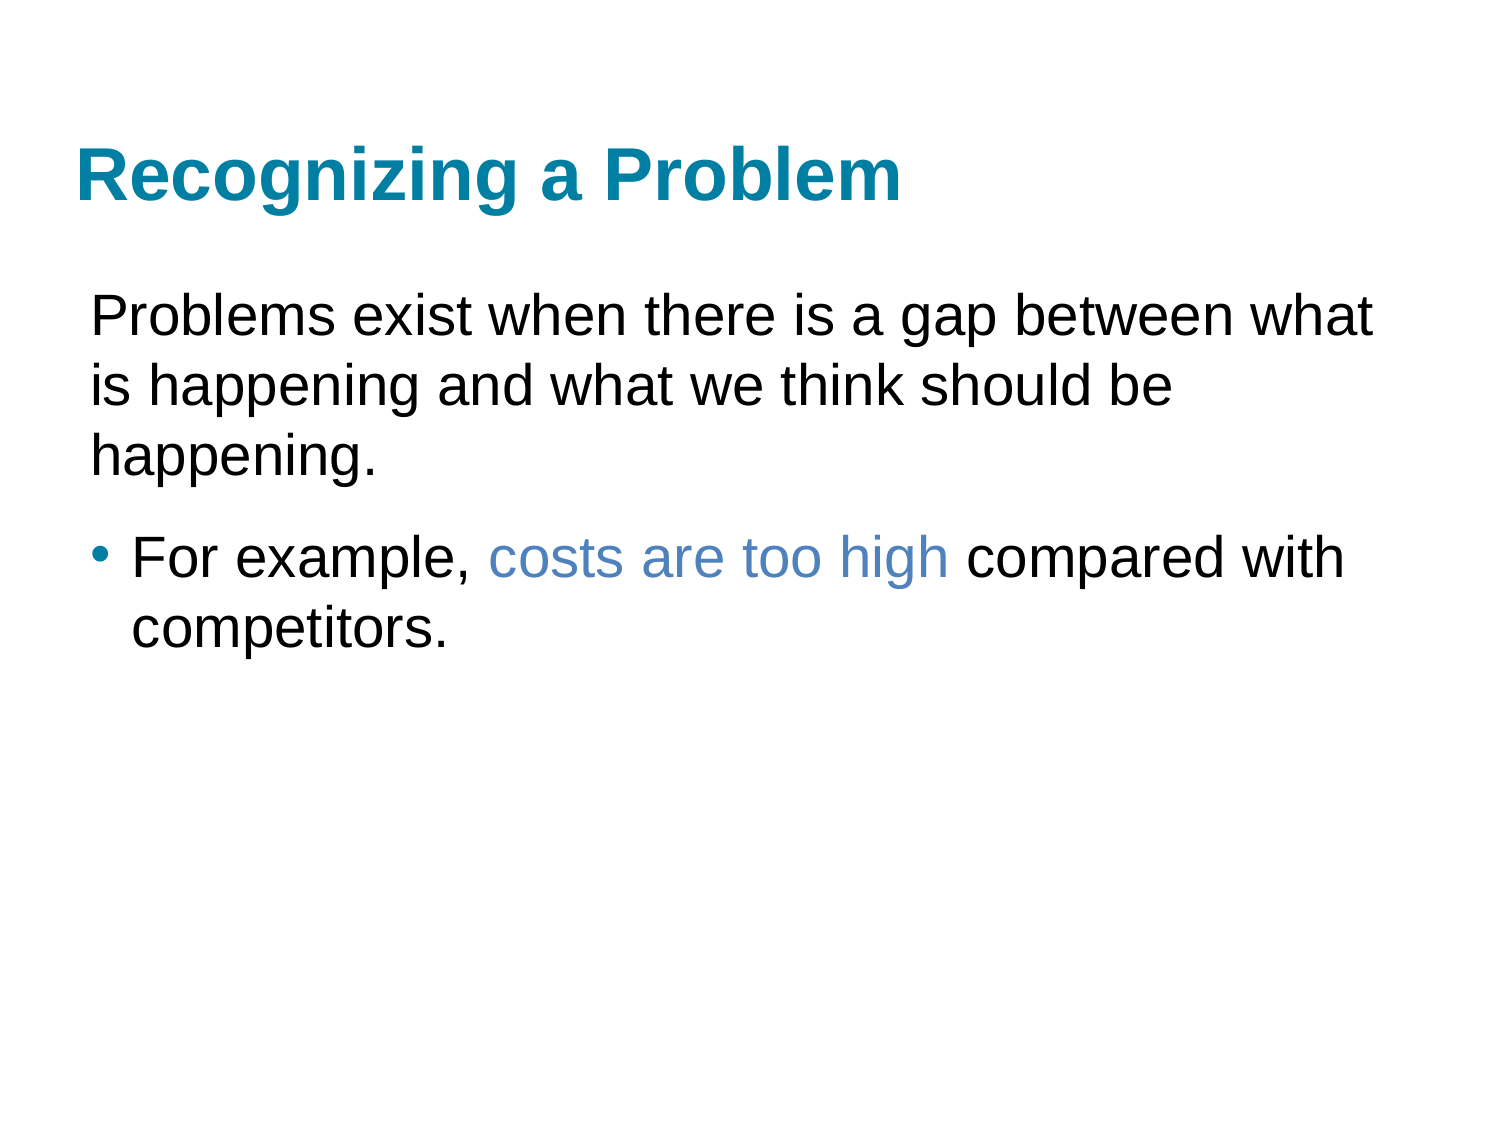

9/1/2021
44
# Recognizing a Problem
Problems exist when there is a gap between what is happening and what we think should be happening.
For example, costs are too high compared with competitors.